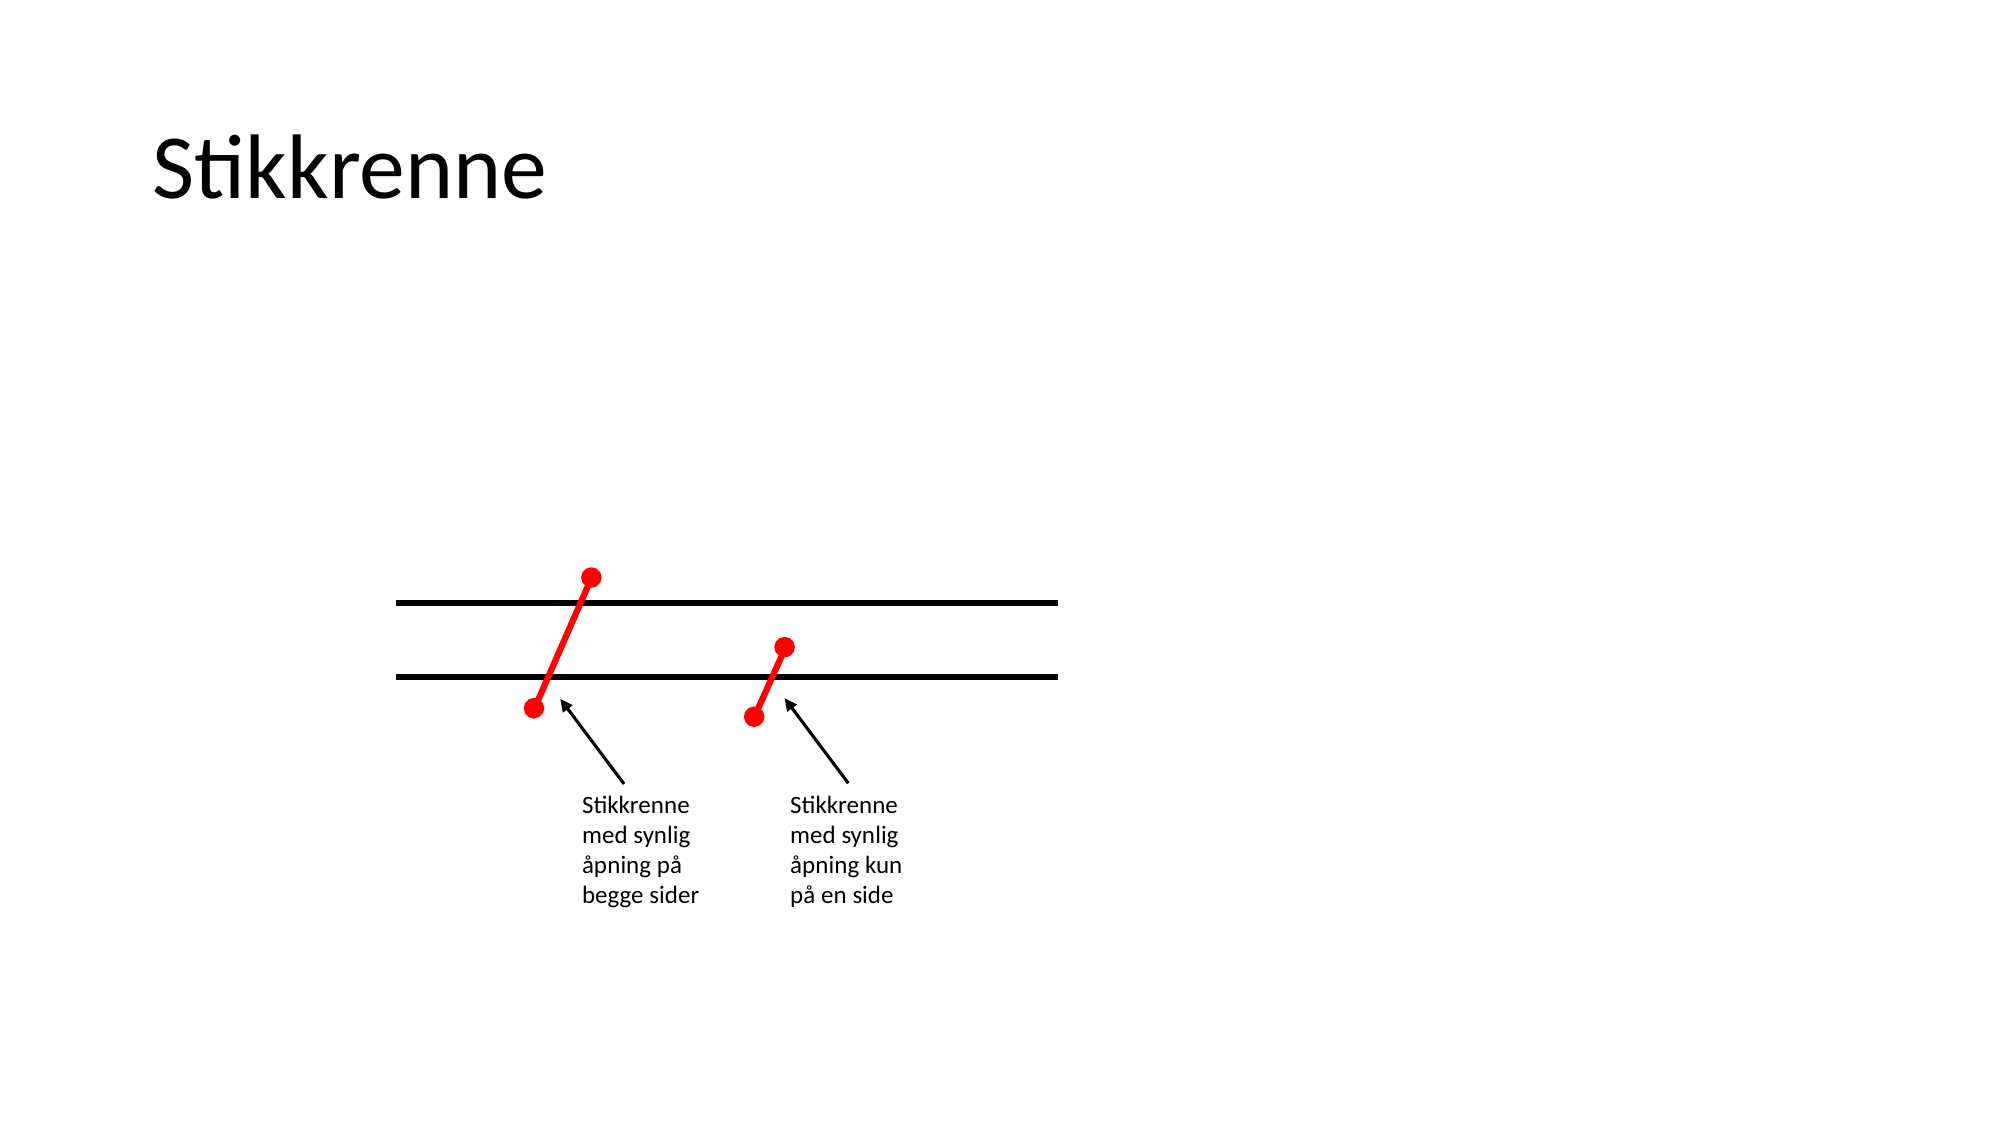

# Stikkrenne

Stikkrenne med synlig åpning kun på en side
Stikkrenne med synlig åpning på begge sider